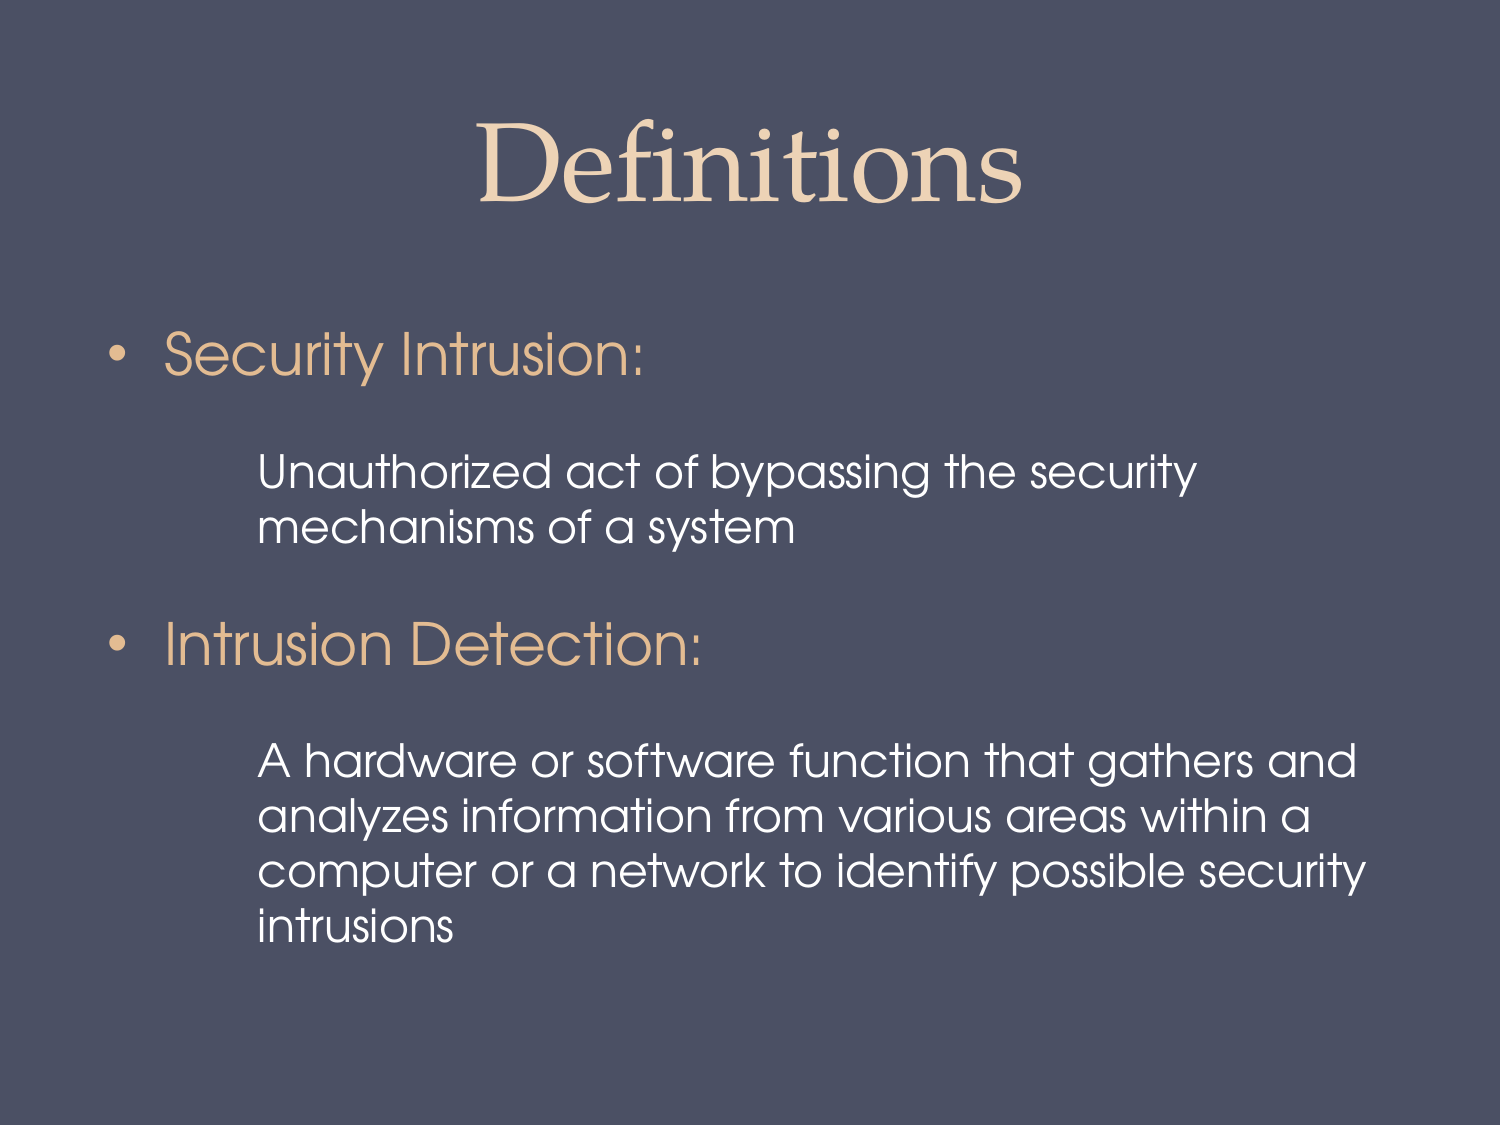

# Definitions

Security Intrusion:

Unauthorized act of bypassing the security mechanisms of a system

Intrusion Detection:

	A hardware or software function that gathers and 	analyzes information from various areas within a 	computer or a network to identify possible security 	intrusions